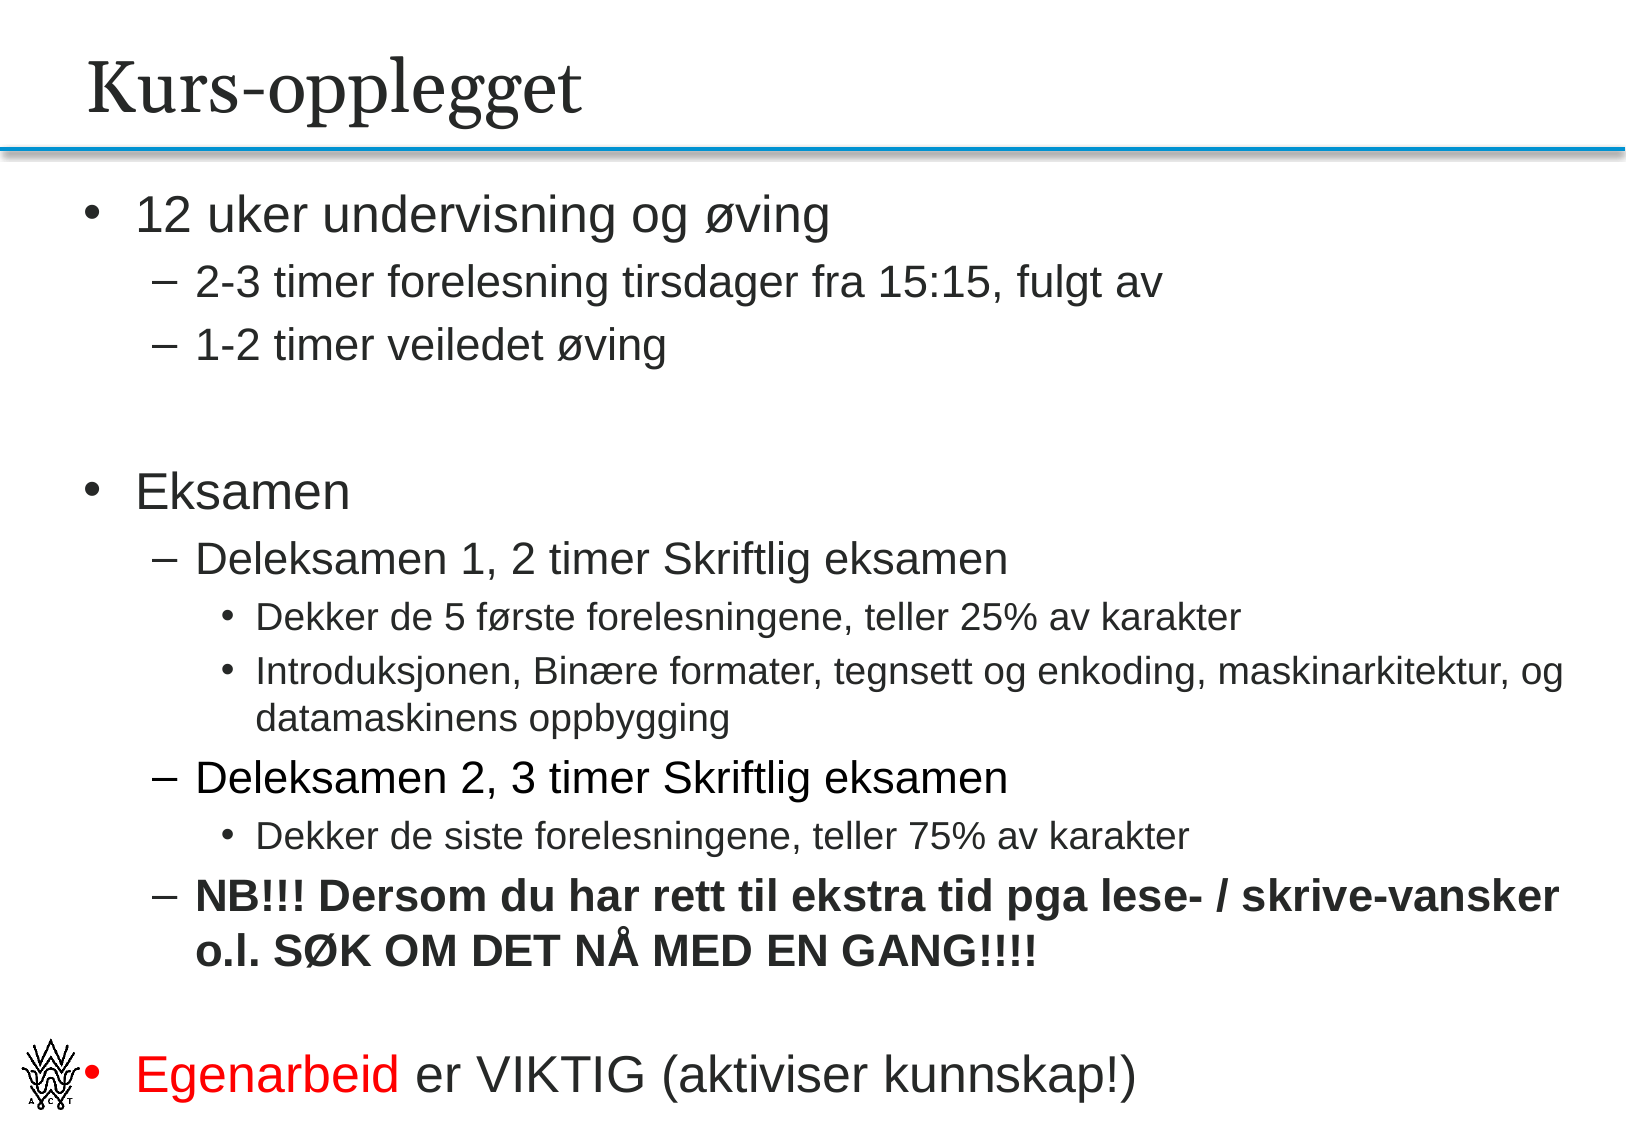

# Kurs-opplegget
12 uker undervisning og øving
2-3 timer forelesning tirsdager fra 15:15, fulgt av
1-2 timer veiledet øving

Eksamen
Deleksamen 1, 2 timer Skriftlig eksamen
Dekker de 5 første forelesningene, teller 25% av karakter
Introduksjonen, Binære formater, tegnsett og enkoding, maskinarkitektur, og datamaskinens oppbygging
Deleksamen 2, 3 timer Skriftlig eksamen
Dekker de siste forelesningene, teller 75% av karakter
NB!!! Dersom du har rett til ekstra tid pga lese- / skrive-vansker o.l. SØK OM DET NÅ MED EN GANG!!!!
Egenarbeid er VIKTIG (aktiviser kunnskap!)
5